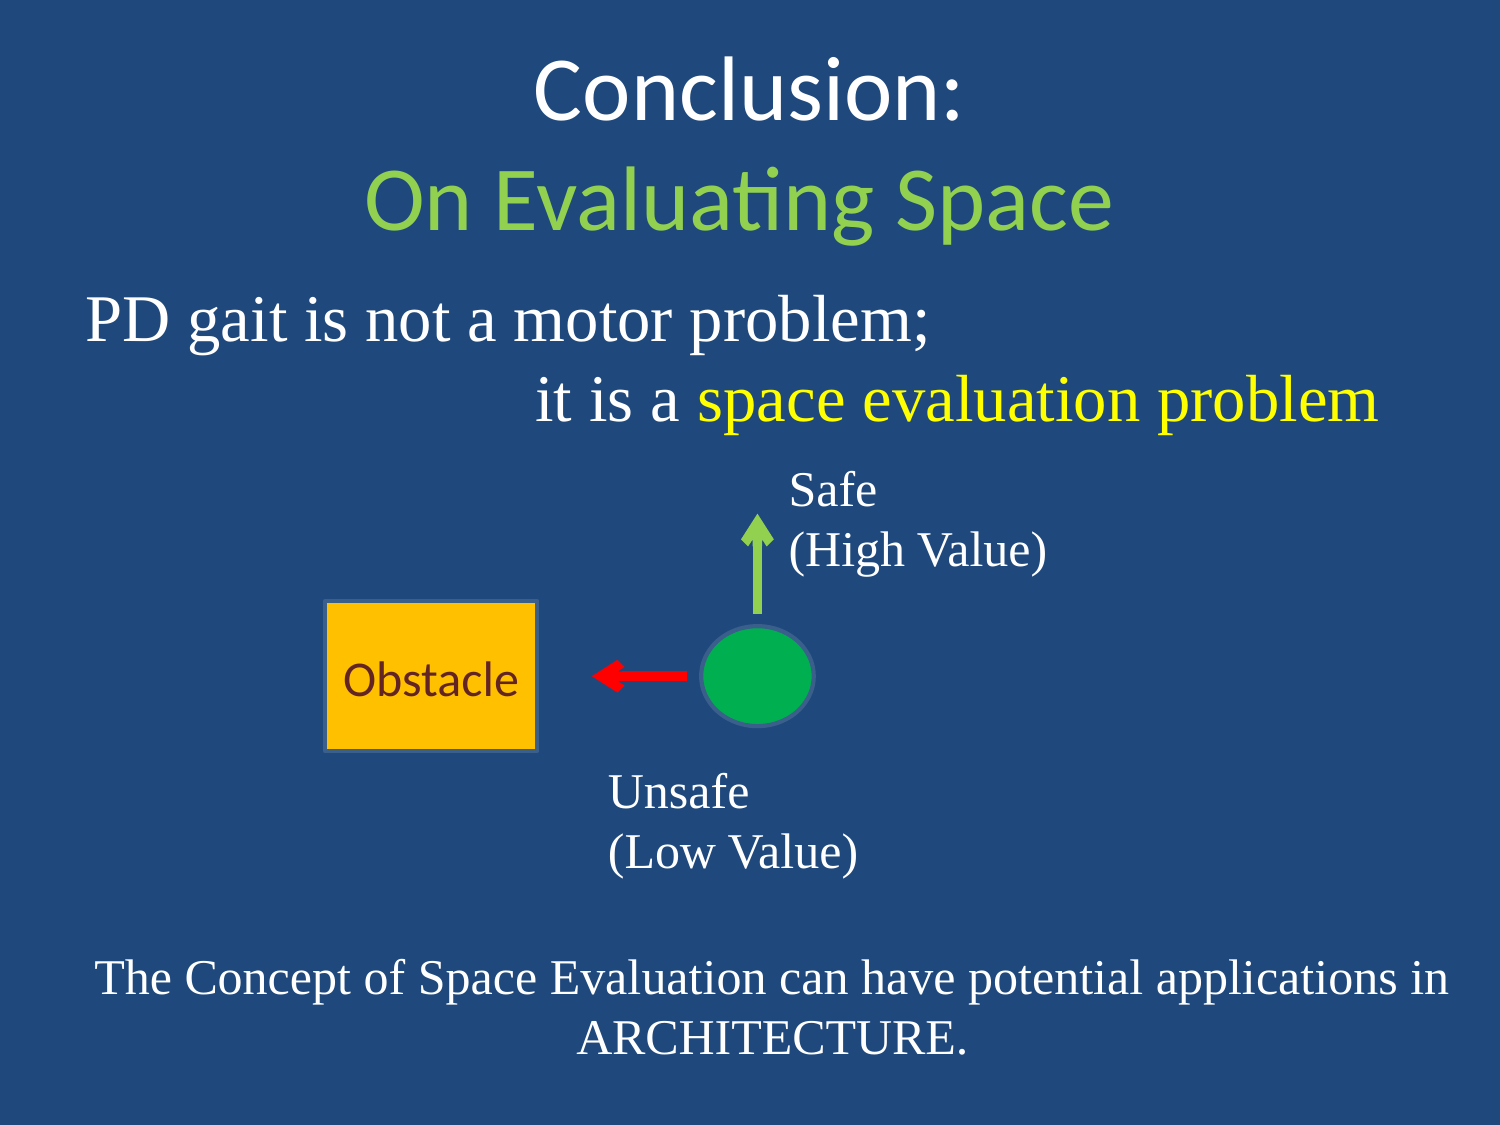

# Conclusion: On Evaluating Space
PD gait is not a motor problem;
			it is a space evaluation problem
Safe
(High Value)
Obstacle

Unsafe
(Low Value)
The Concept of Space Evaluation can have potential applications in
ARCHITECTURE.